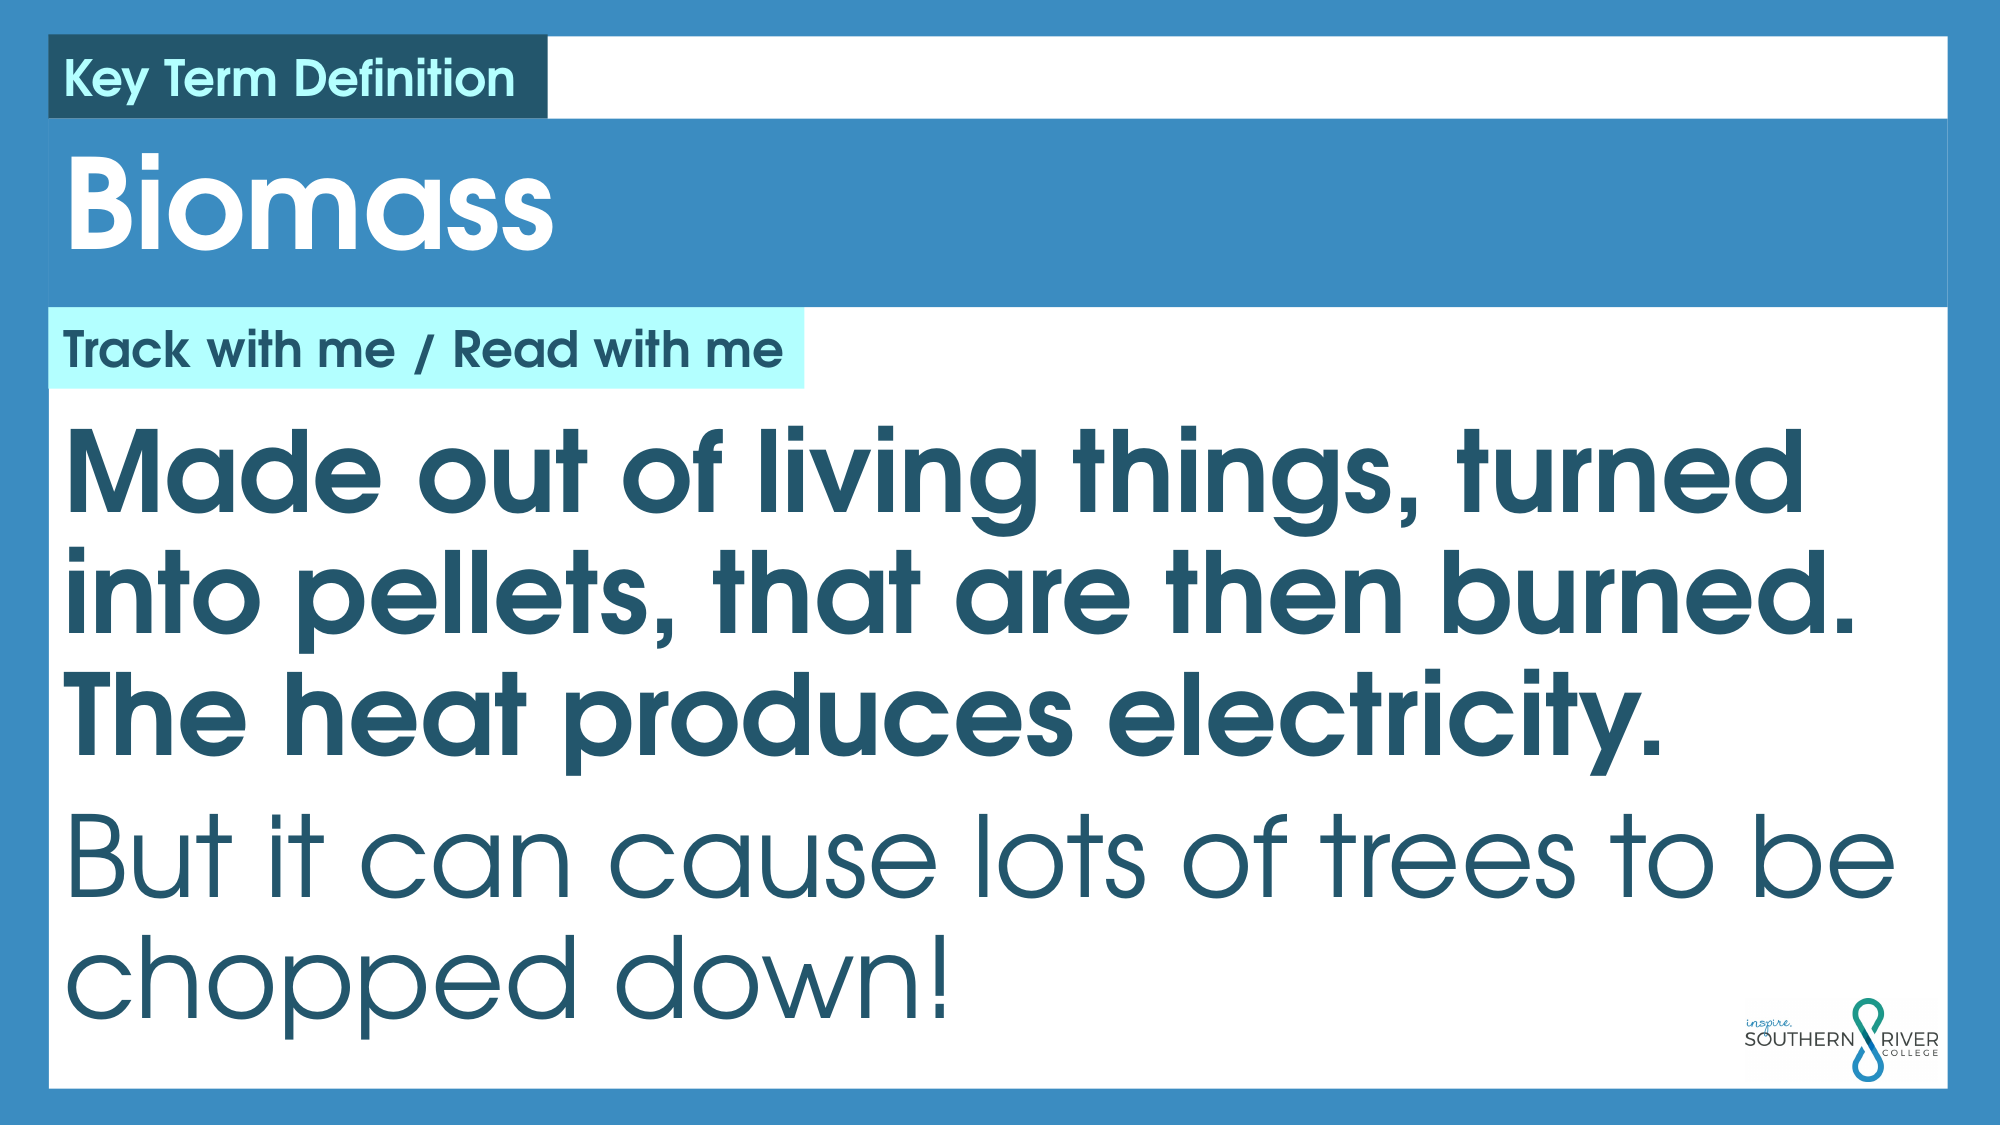

Biomass
Made out of living things, turned into pellets, that are then burned. The heat produces electricity.
But it can cause lots of trees to be chopped down!